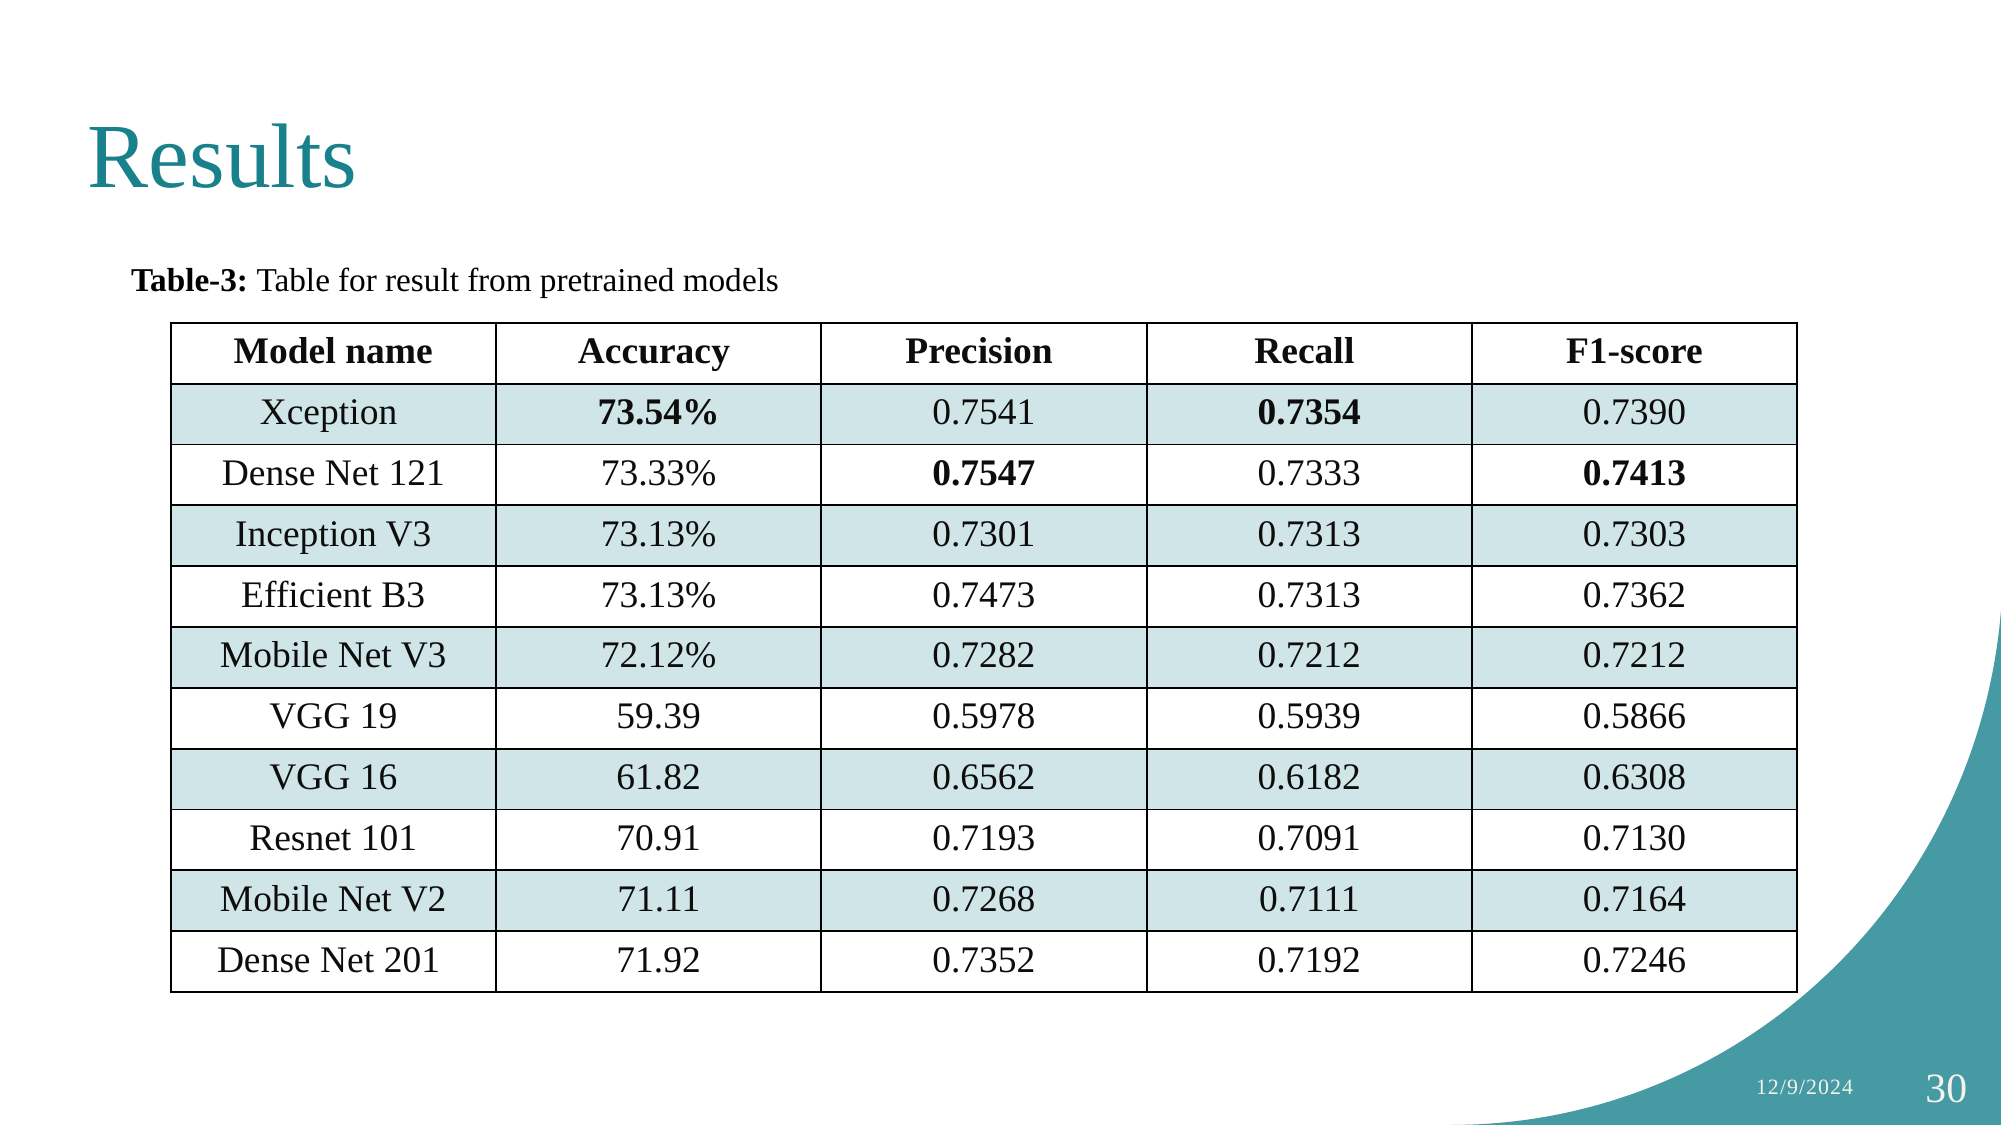

# Results
Table-3: Table for result from pretrained models
| Model name | Accuracy | Precision | Recall | F1-score |
| --- | --- | --- | --- | --- |
| Xception | 73.54% | 0.7541 | 0.7354 | 0.7390 |
| Dense Net 121 | 73.33% | 0.7547 | 0.7333 | 0.7413 |
| Inception V3 | 73.13% | 0.7301 | 0.7313 | 0.7303 |
| Efficient B3 | 73.13% | 0.7473 | 0.7313 | 0.7362 |
| Mobile Net V3 | 72.12% | 0.7282 | 0.7212 | 0.7212 |
| VGG 19 | 59.39 | 0.5978 | 0.5939 | 0.5866 |
| VGG 16 | 61.82 | 0.6562 | 0.6182 | 0.6308 |
| Resnet 101 | 70.91 | 0.7193 | 0.7091 | 0.7130 |
| Mobile Net V2 | 71.11 | 0.7268 | 0.7111 | 0.7164 |
| Dense Net 201 | 71.92 | 0.7352 | 0.7192 | 0.7246 |
12/9/2024
30